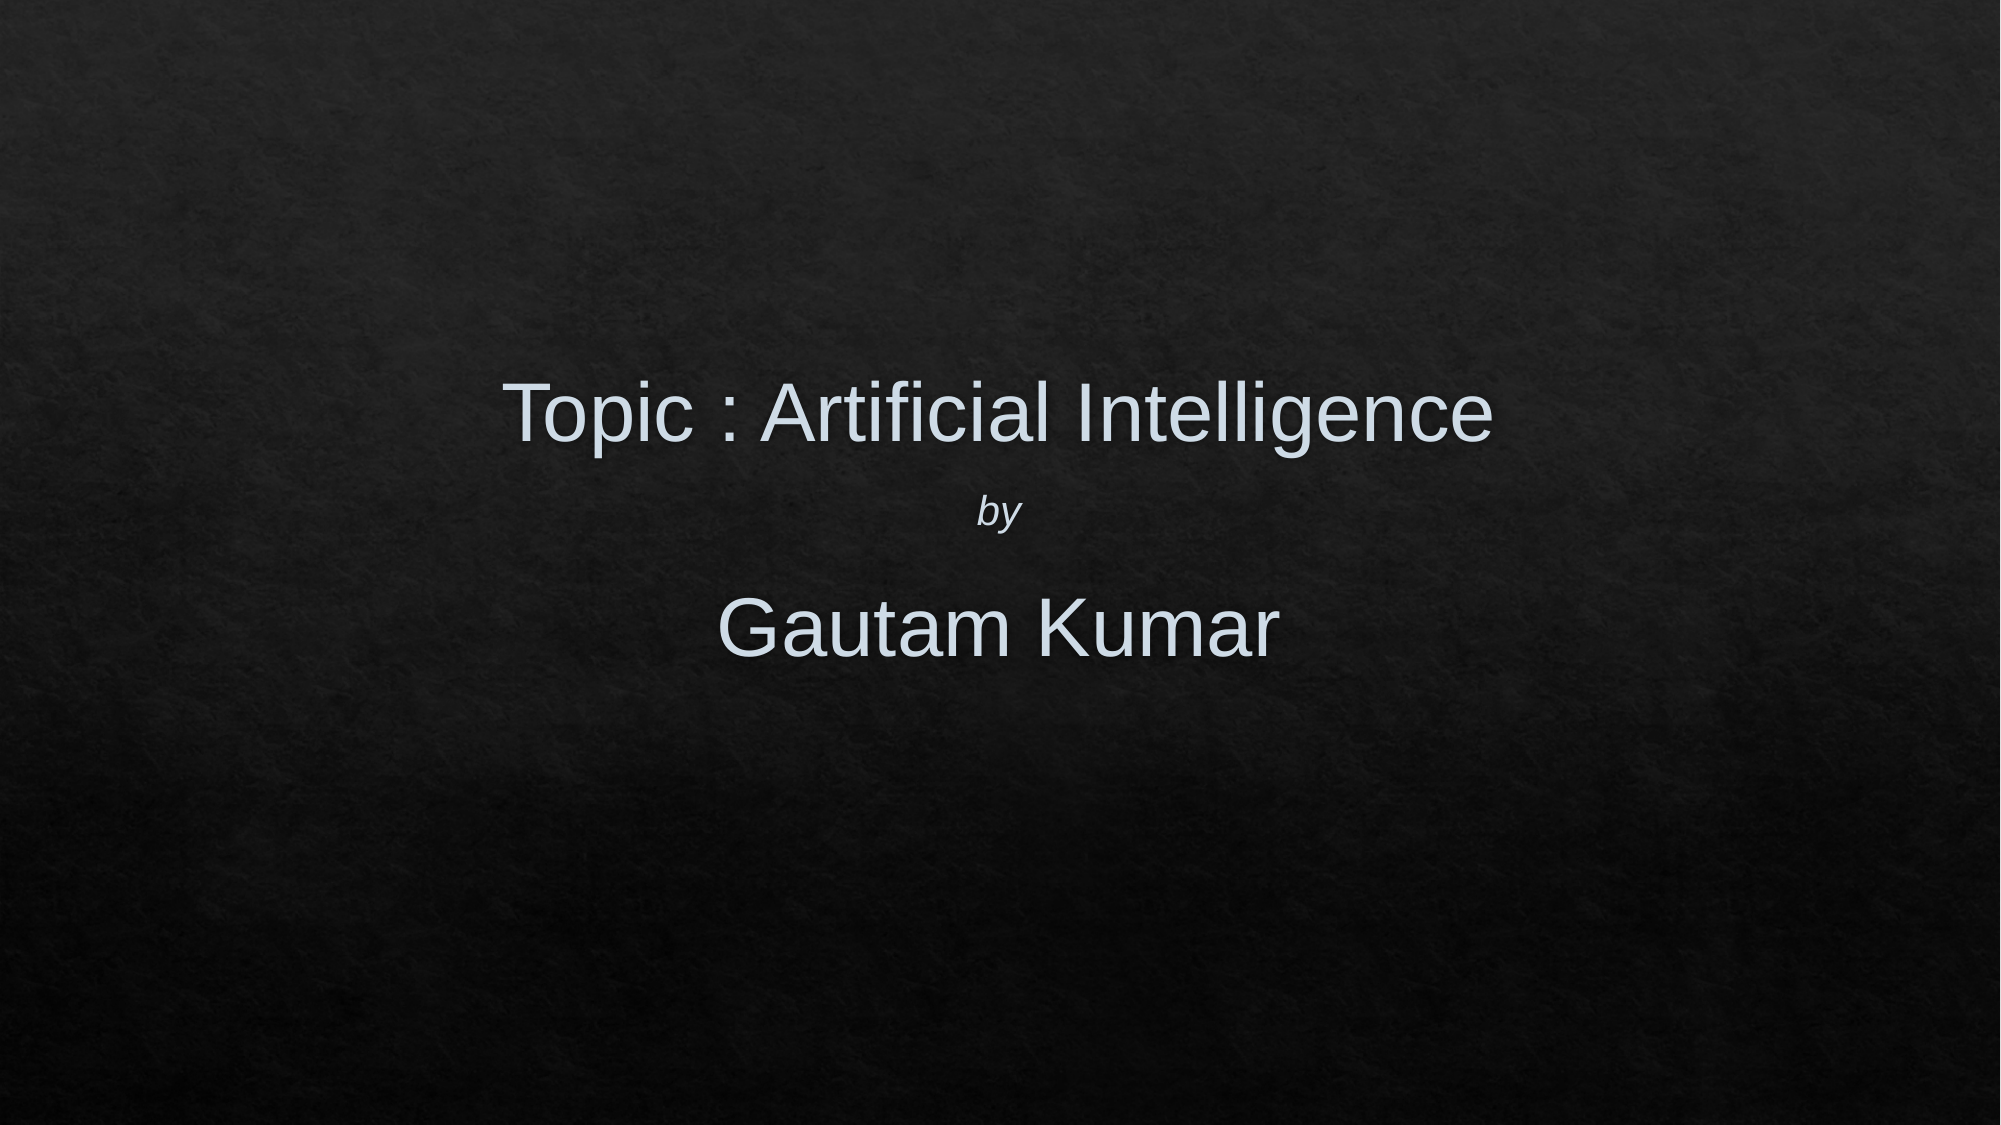

Topic : Artificial Intelligence
by
Gautam Kumar